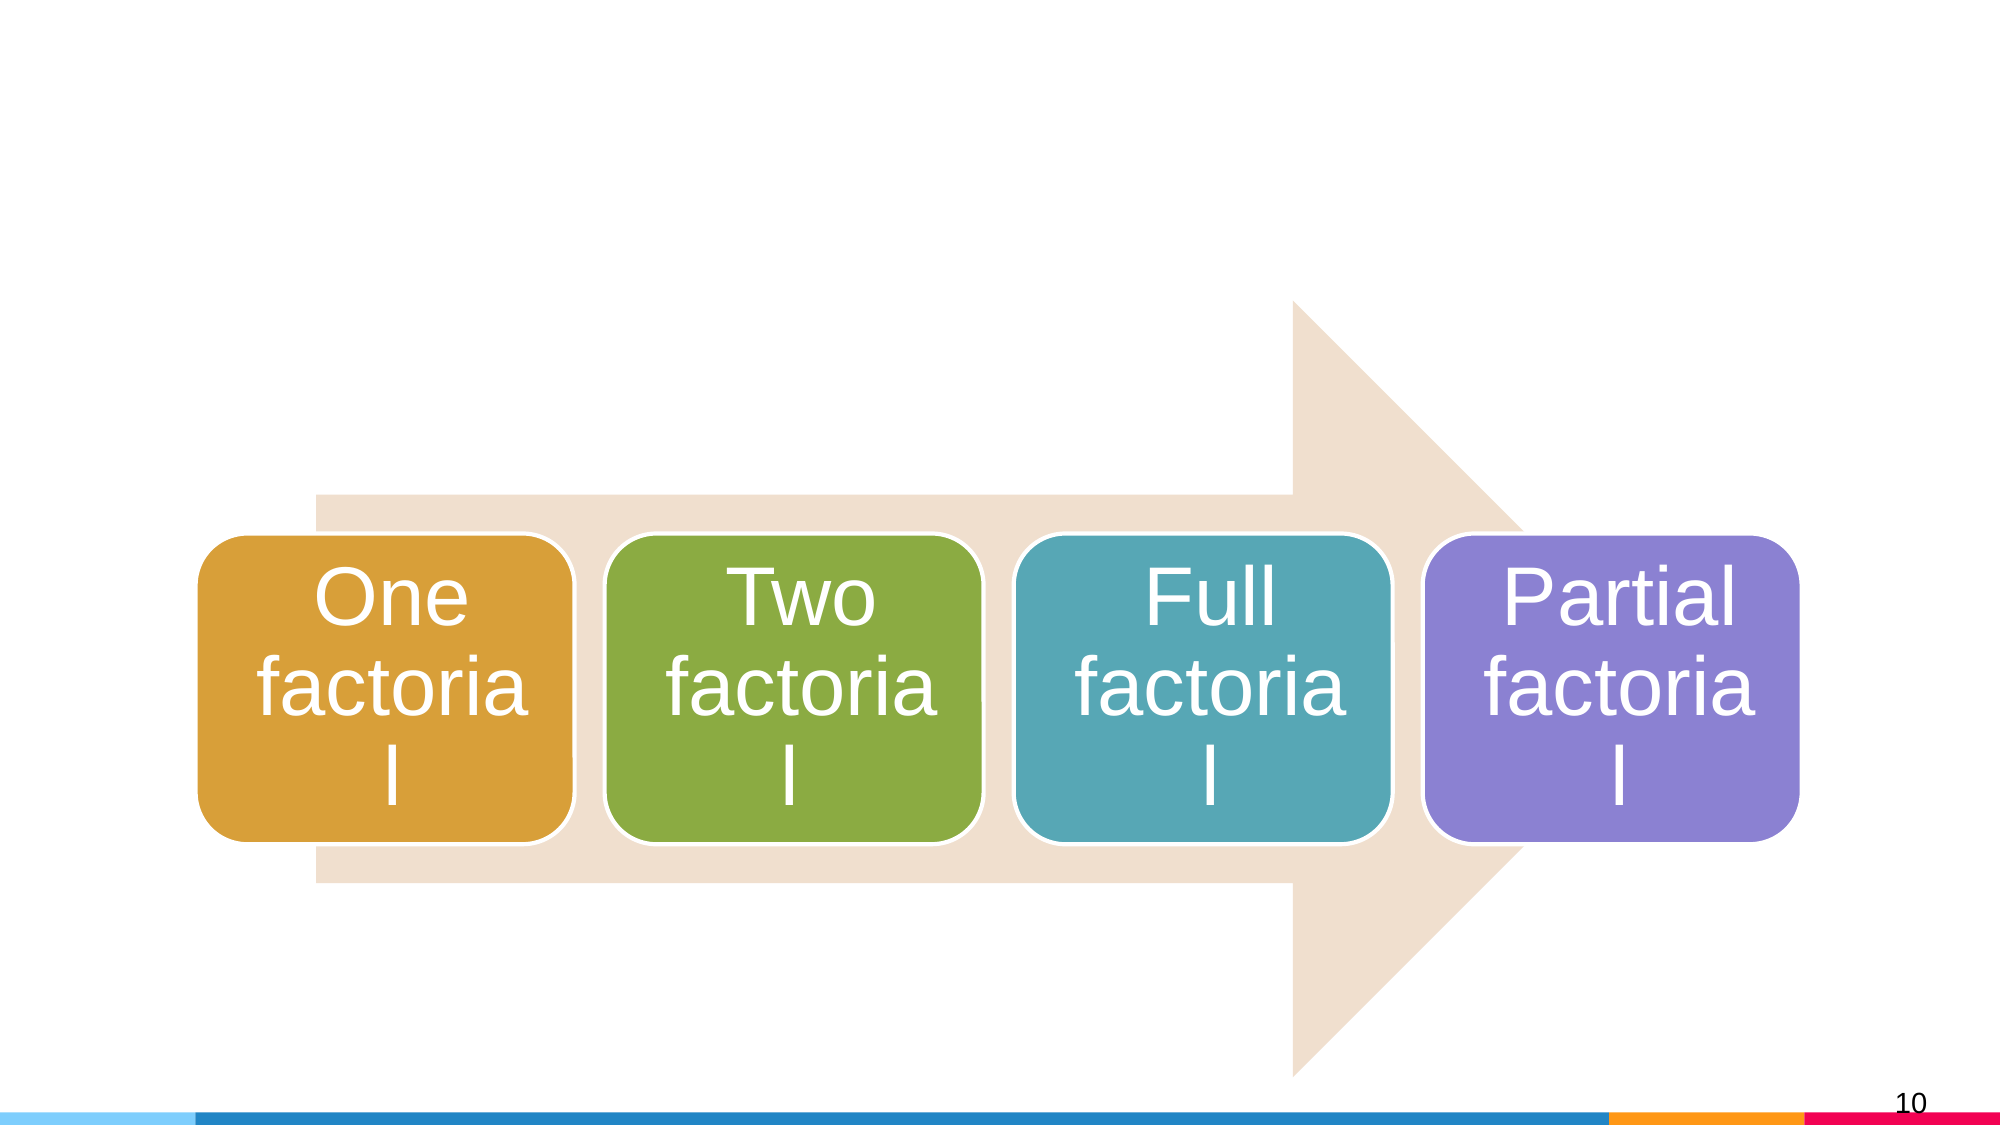

#
One factorial
Two factorial
Full factorial
Partial factorial